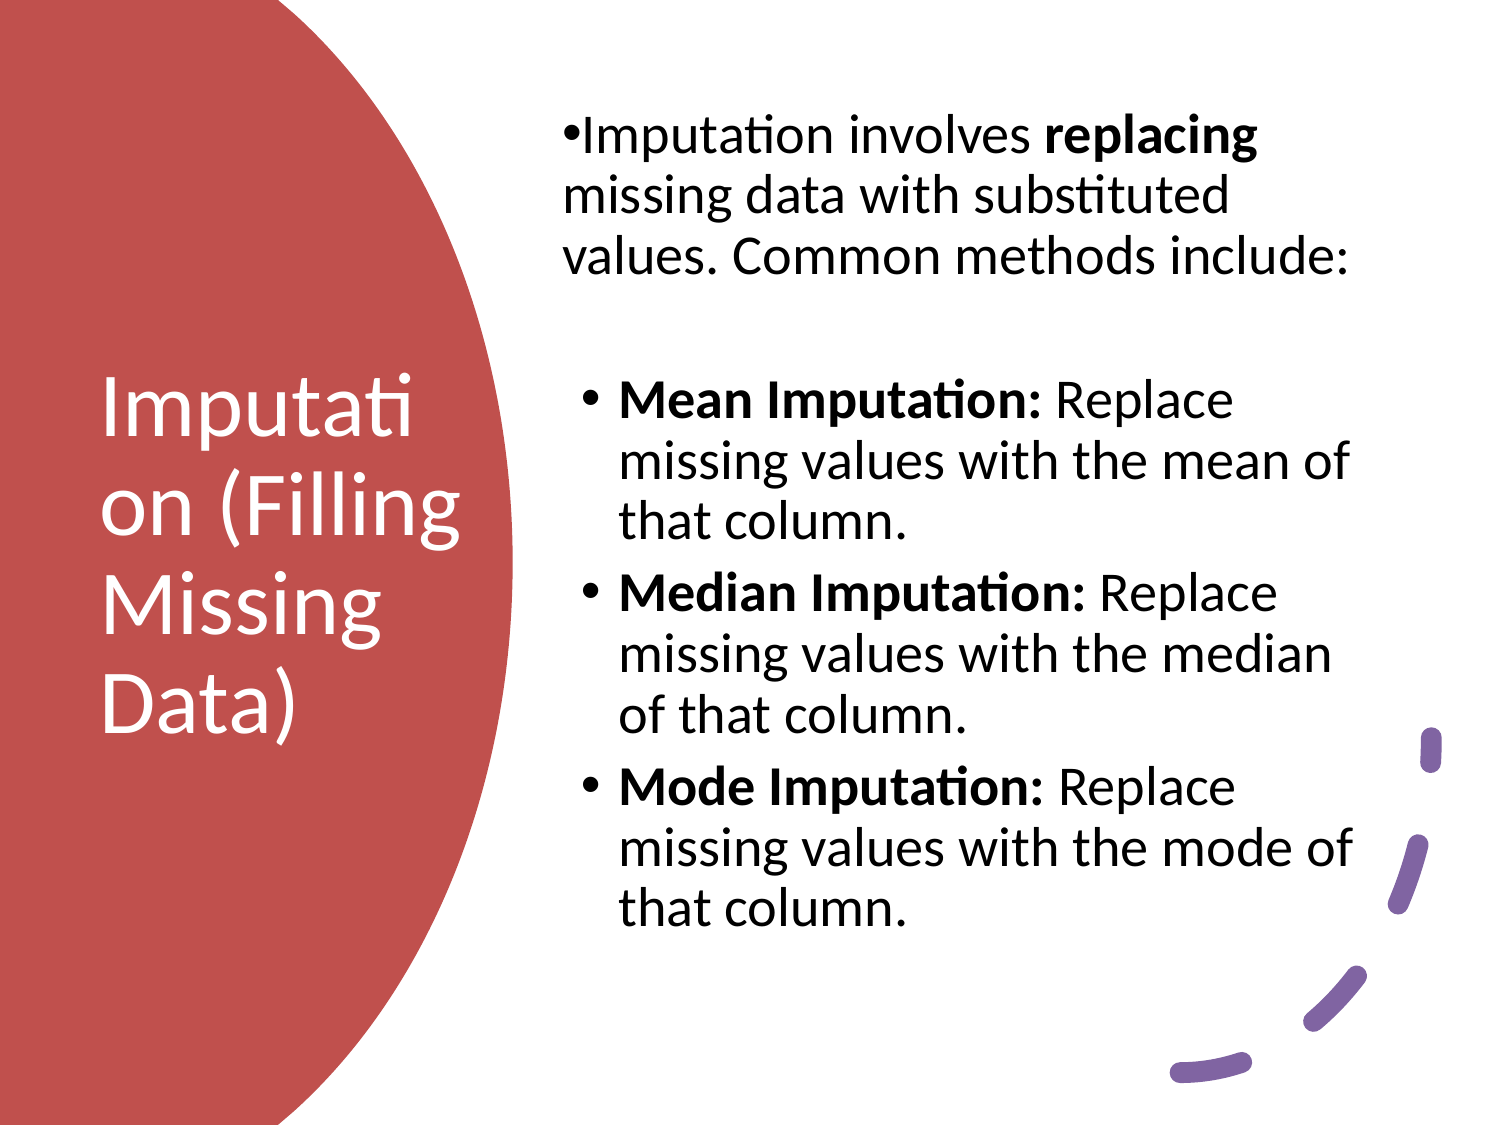

Imputation involves replacing missing data with substituted values. Common methods include:

Mean Imputation: Replace missing values with the mean of that column.
Median Imputation: Replace missing values with the median of that column.
Mode Imputation: Replace missing values with the mode of that column.

Imputation (Filling Missing Data)